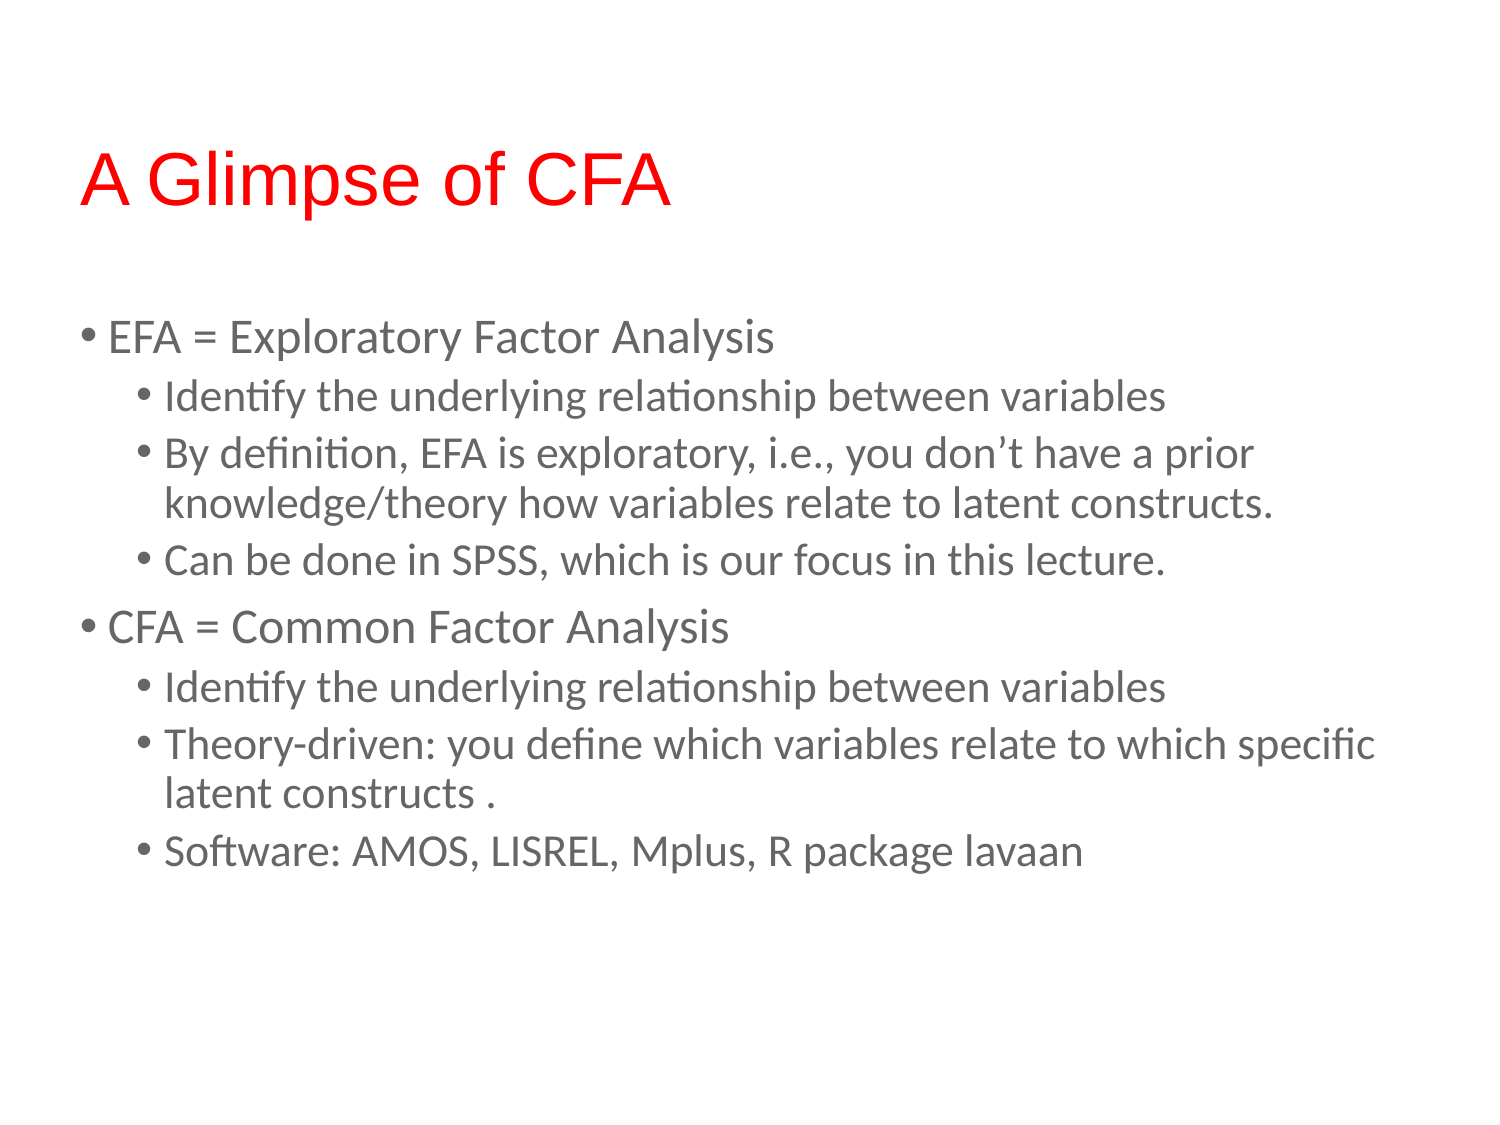

# A Glimpse of CFA
EFA = Exploratory Factor Analysis
Identify the underlying relationship between variables
By definition, EFA is exploratory, i.e., you don’t have a prior knowledge/theory how variables relate to latent constructs.
Can be done in SPSS, which is our focus in this lecture.
CFA = Common Factor Analysis
Identify the underlying relationship between variables
Theory-driven: you define which variables relate to which specific latent constructs .
Software: AMOS, LISREL, Mplus, R package lavaan